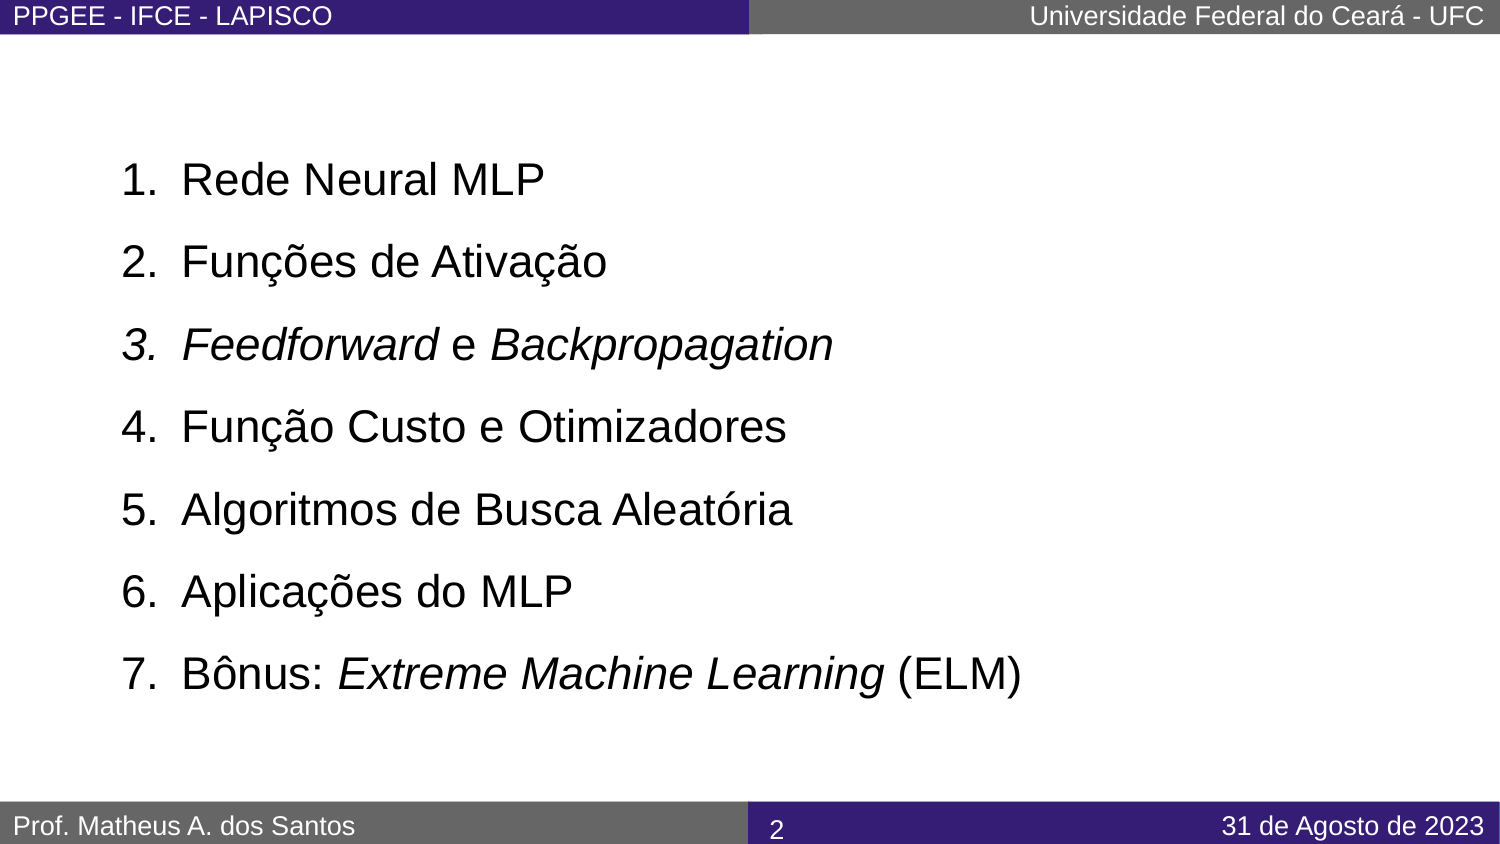

Rede Neural MLP
Funções de Ativação
Feedforward e Backpropagation
Função Custo e Otimizadores
Algoritmos de Busca Aleatória
Aplicações do MLP
Bônus: Extreme Machine Learning (ELM)

2